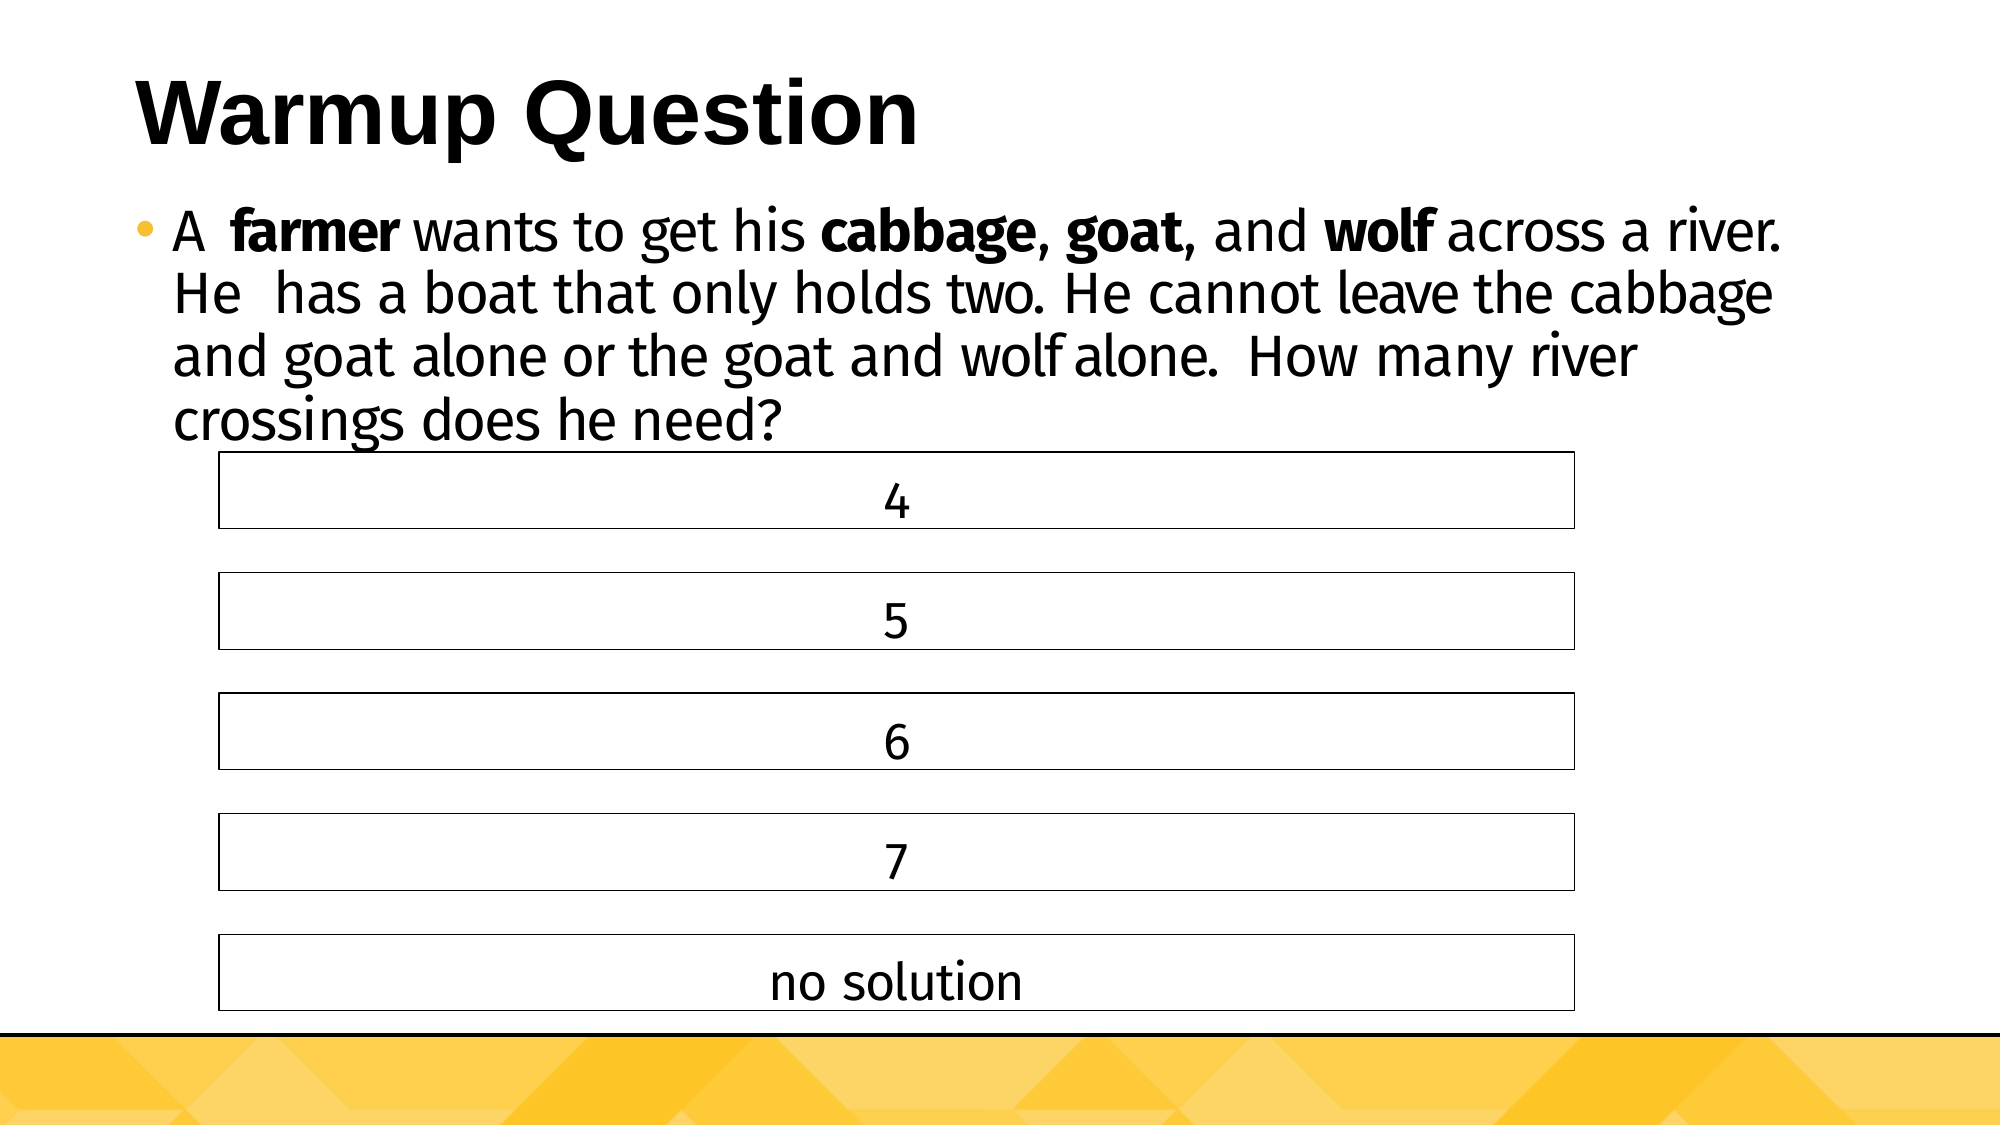

# Warmup Question
A farmer wants to get his cabbage, goat, and wolf across a river. He  has a boat that only holds two. He cannot leave the cabbage and goat alone or the goat and wolf alone. How many river crossings does he need?

4
5
6
7
no solution